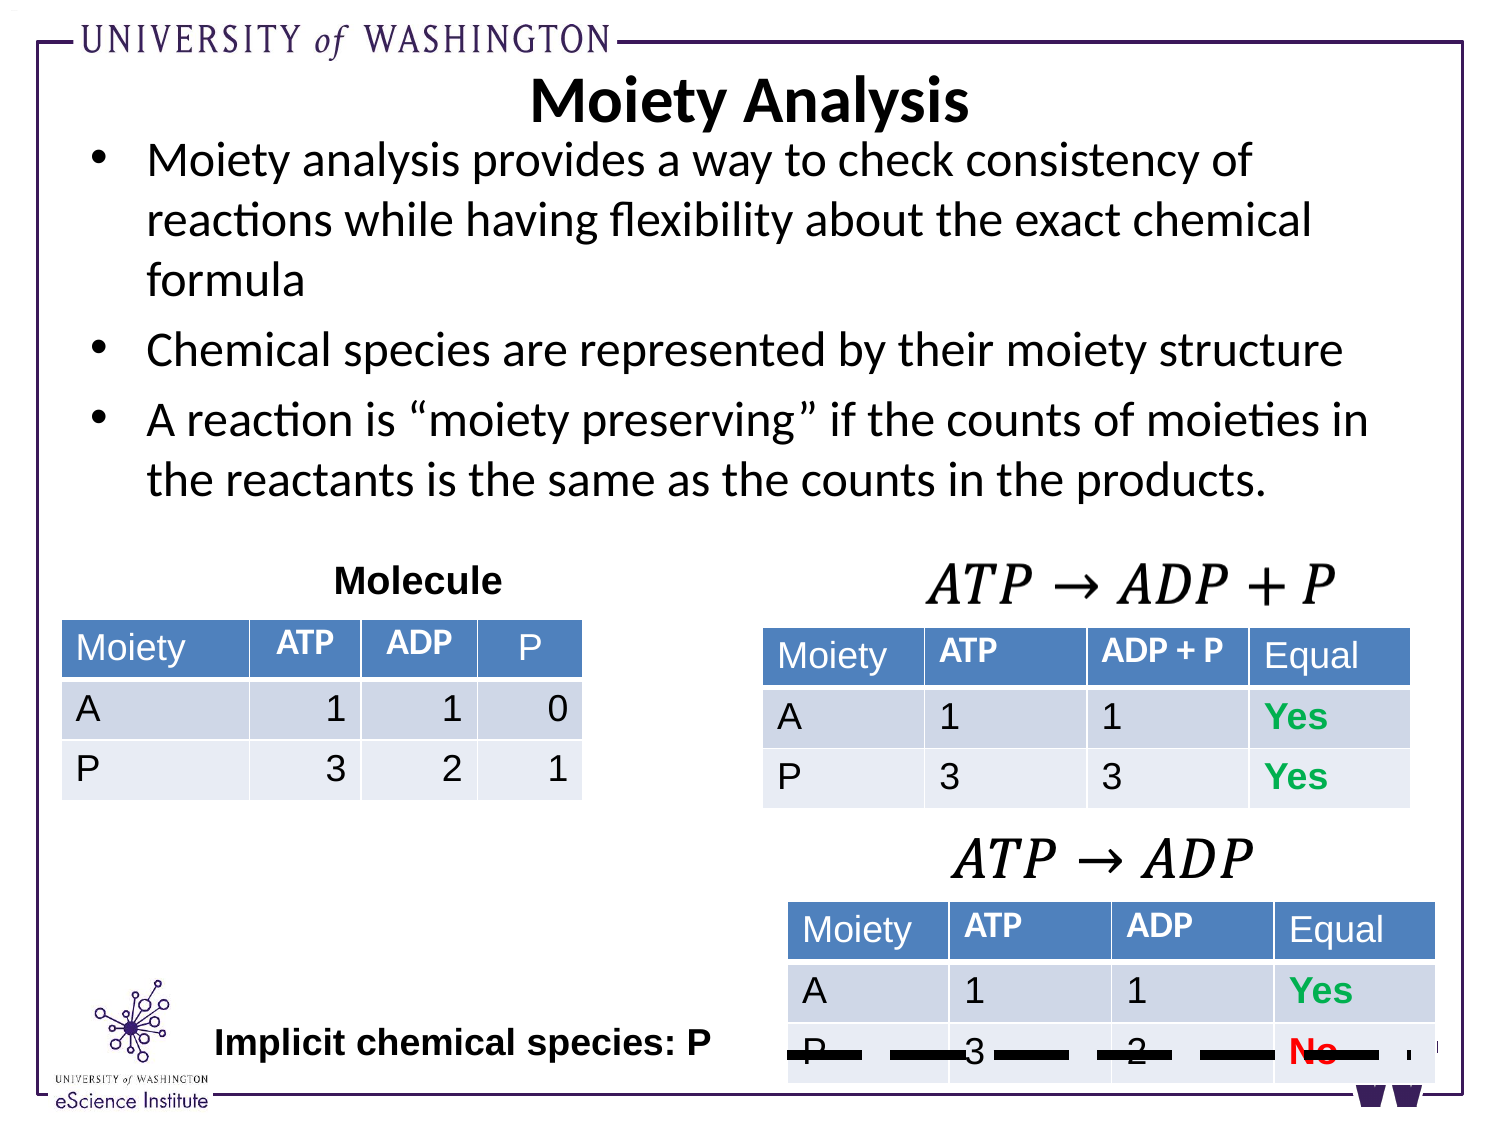

# Moiety Analysis
Moiety analysis provides a way to check consistency of reactions while having flexibility about the exact chemical formula
Chemical species are represented by their moiety structure
A reaction is “moiety preserving” if the counts of moieties in the reactants is the same as the counts in the products.
Molecule

| Moiety | ATP | ADP | P |
| --- | --- | --- | --- |
| A | 1 | 1 | 0 |
| P | 3 | 2 | 1 |
| Moiety | ATP | ADP + P | Equal |
| --- | --- | --- | --- |
| A | 1 | 1 | Yes |
| P | 3 | 3 | Yes |

| Moiety | ATP | ADP | Equal |
| --- | --- | --- | --- |
| A | 1 | 1 | Yes |
| P | 3 | 2 | No |
Implicit chemical species: P
13